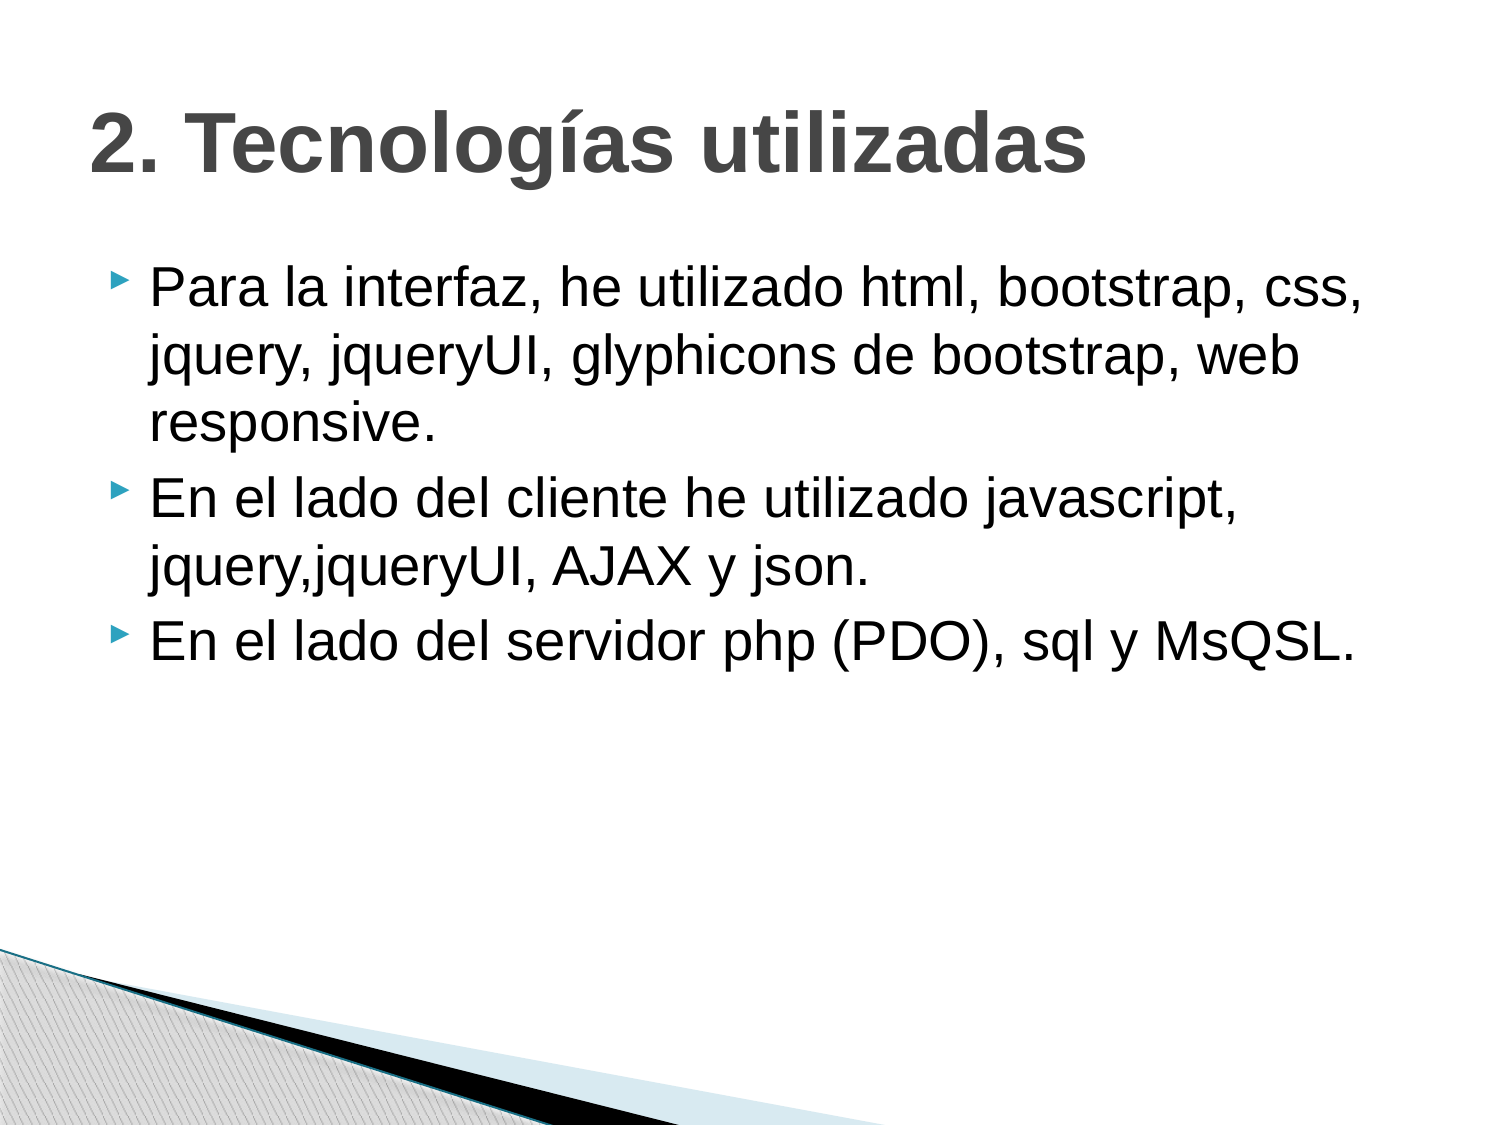

# 2. Tecnologías utilizadas
Para la interfaz, he utilizado html, bootstrap, css, jquery, jqueryUI, glyphicons de bootstrap, web responsive.
En el lado del cliente he utilizado javascript, jquery,jqueryUI, AJAX y json.
En el lado del servidor php (PDO), sql y MsQSL.